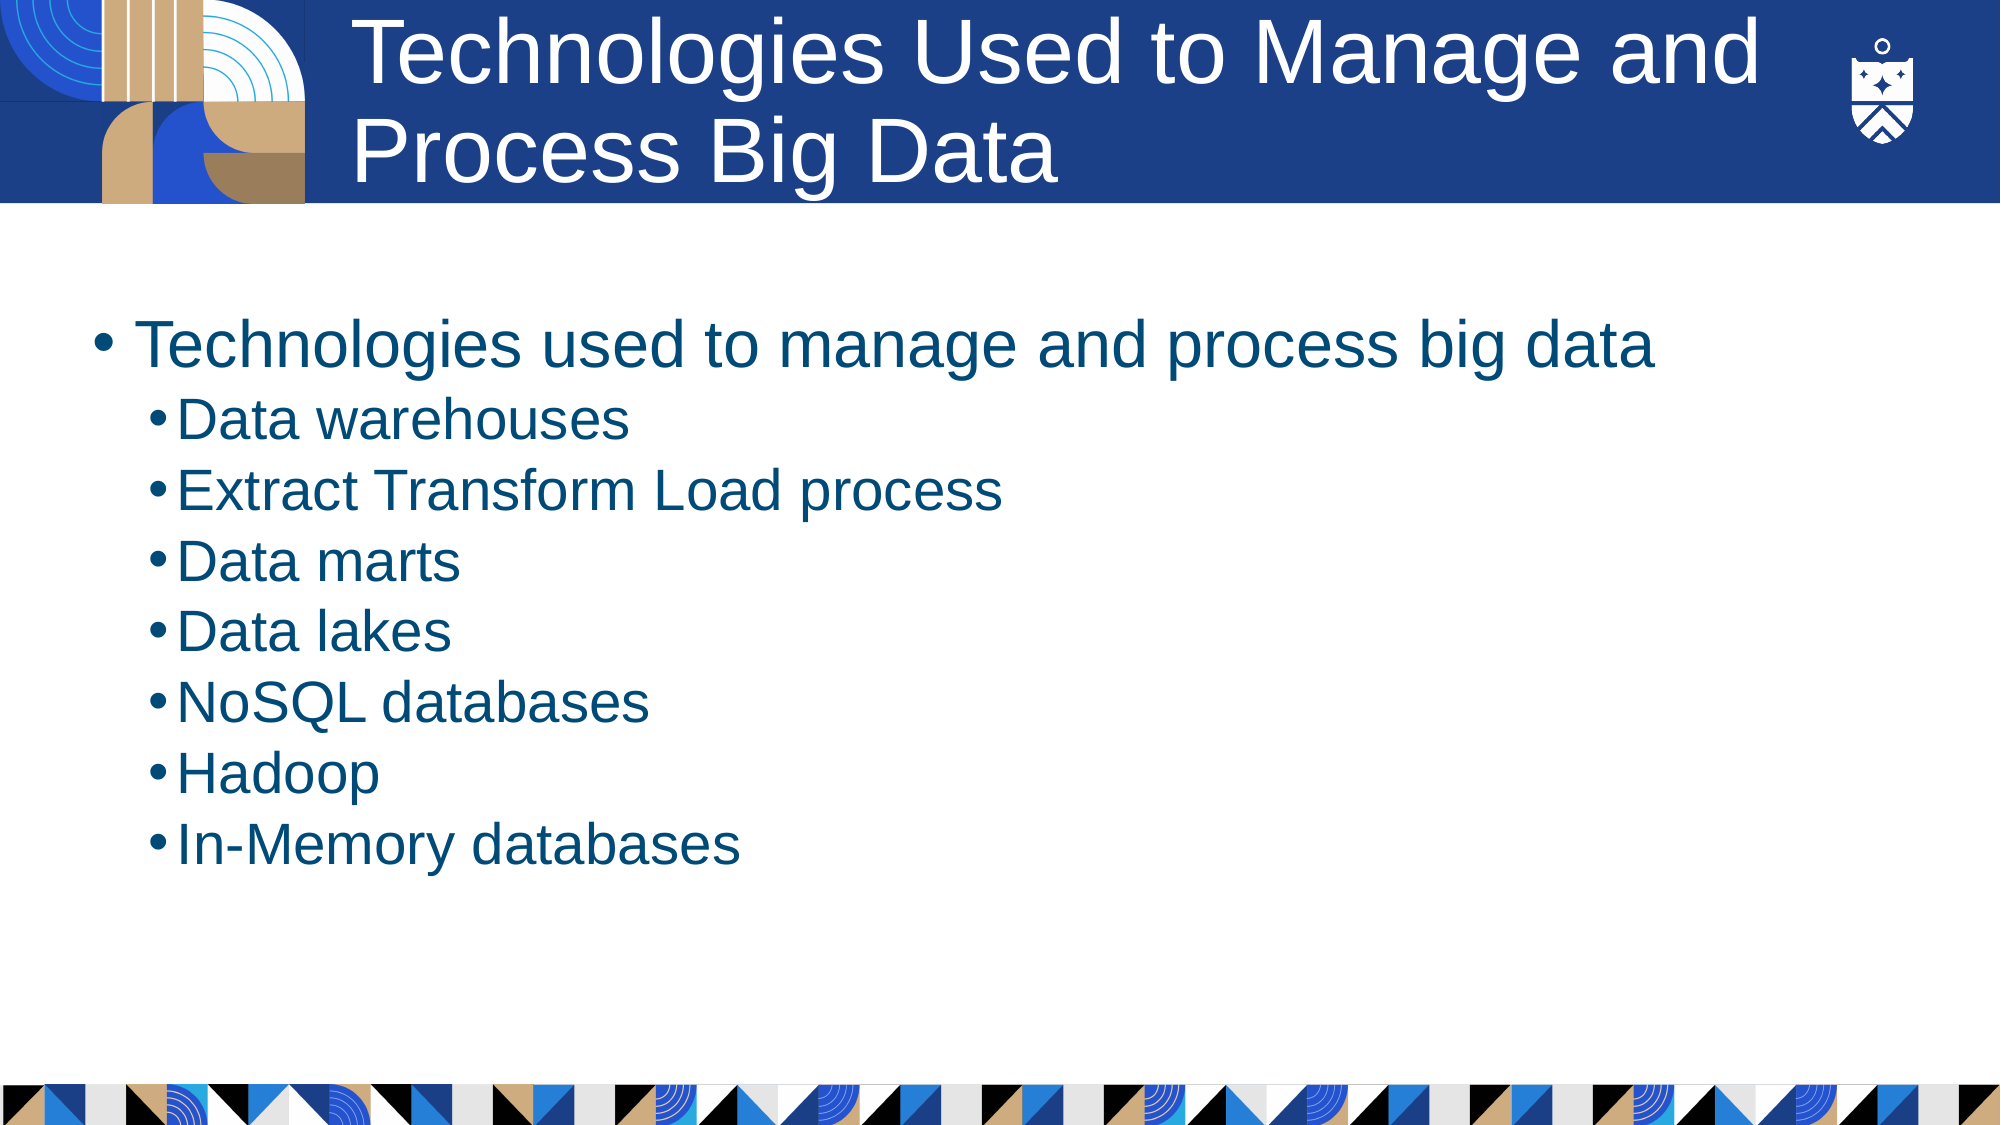

# Technologies Used to Manage and Process Big Data
Technologies used to manage and process big data
Data warehouses
Extract Transform Load process
Data marts
Data lakes
NoSQL databases
Hadoop
In-Memory databases